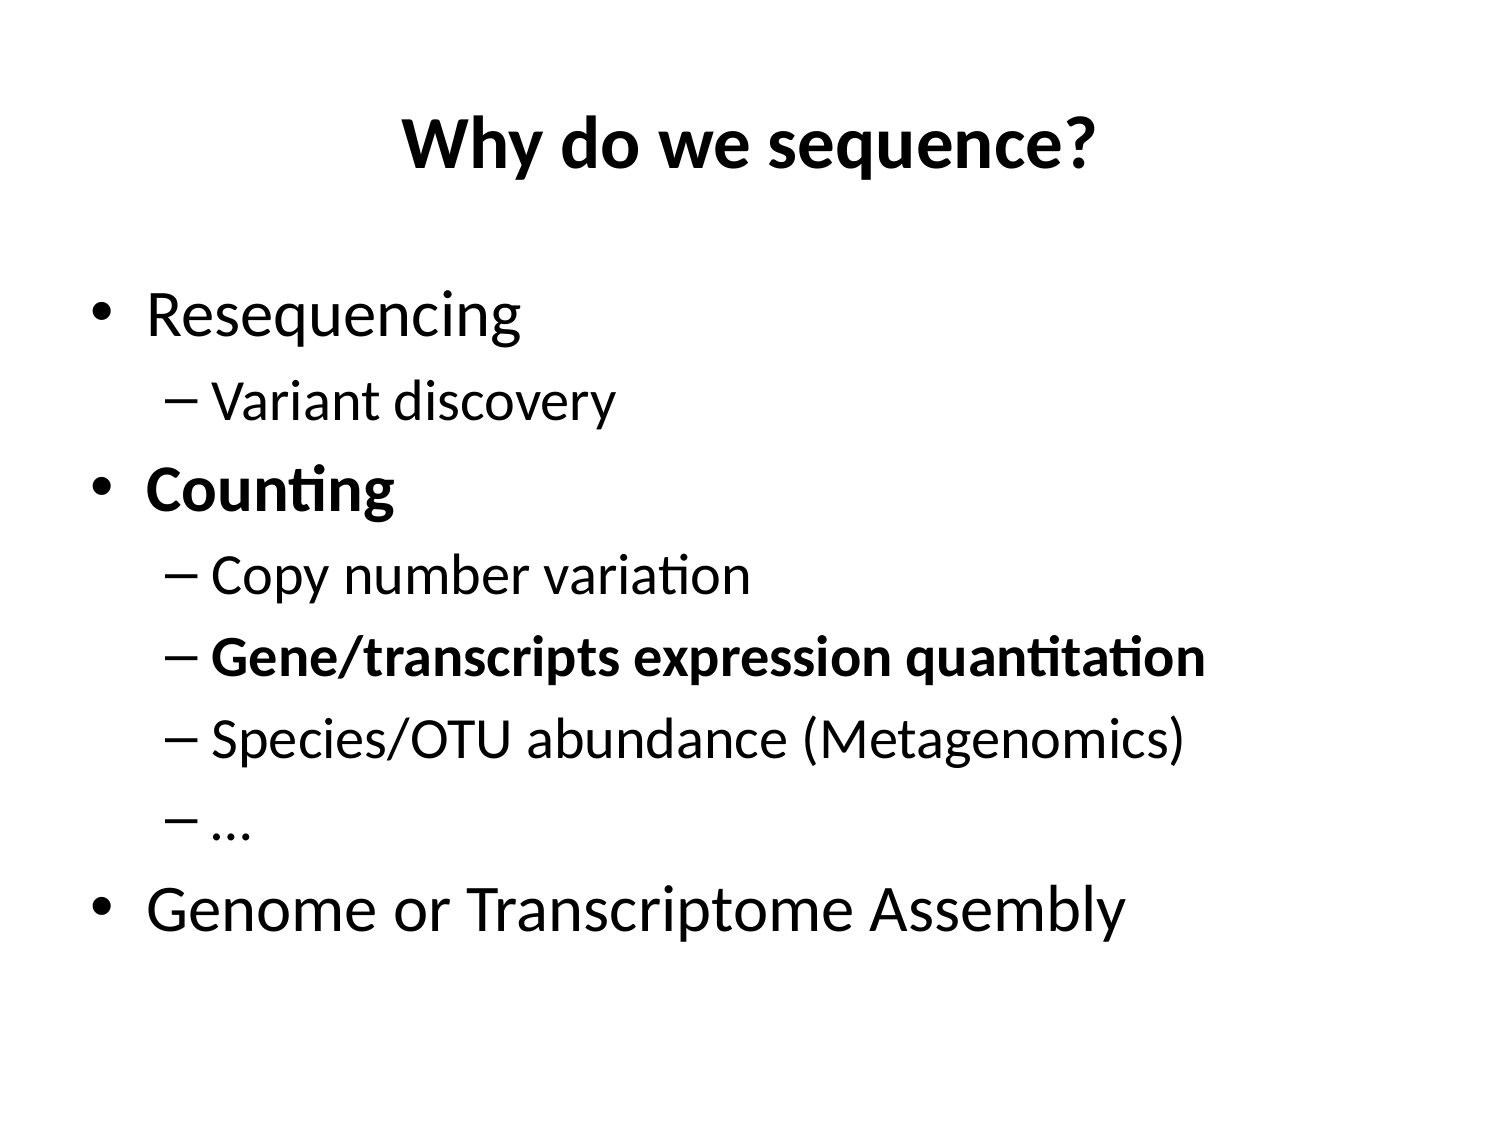

# Why do we sequence?
Resequencing
Variant discovery
Counting
Copy number variation
Gene/transcripts expression quantitation
Species/OTU abundance (Metagenomics)
…
Genome or Transcriptome Assembly